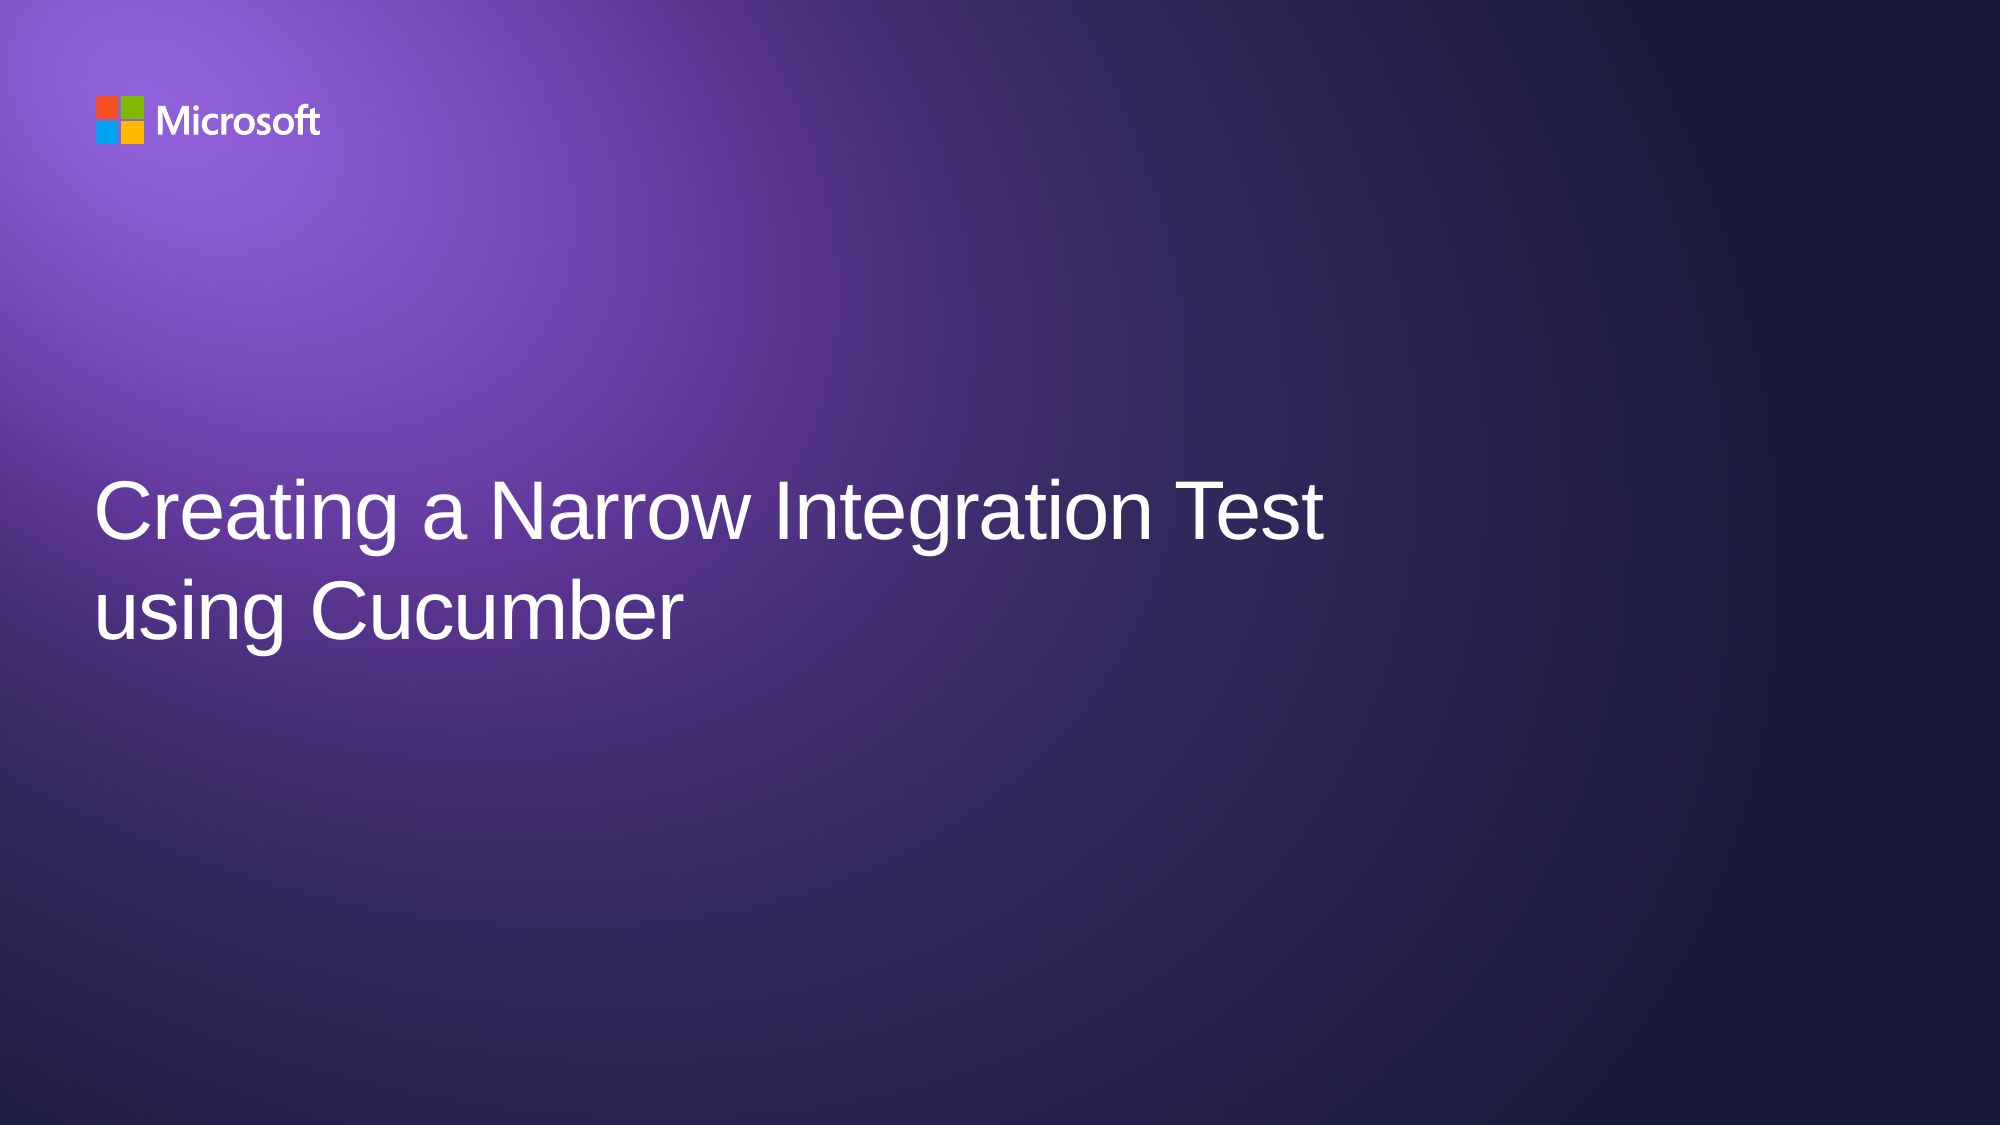

# Creating a Narrow Integration Test using Cucumber